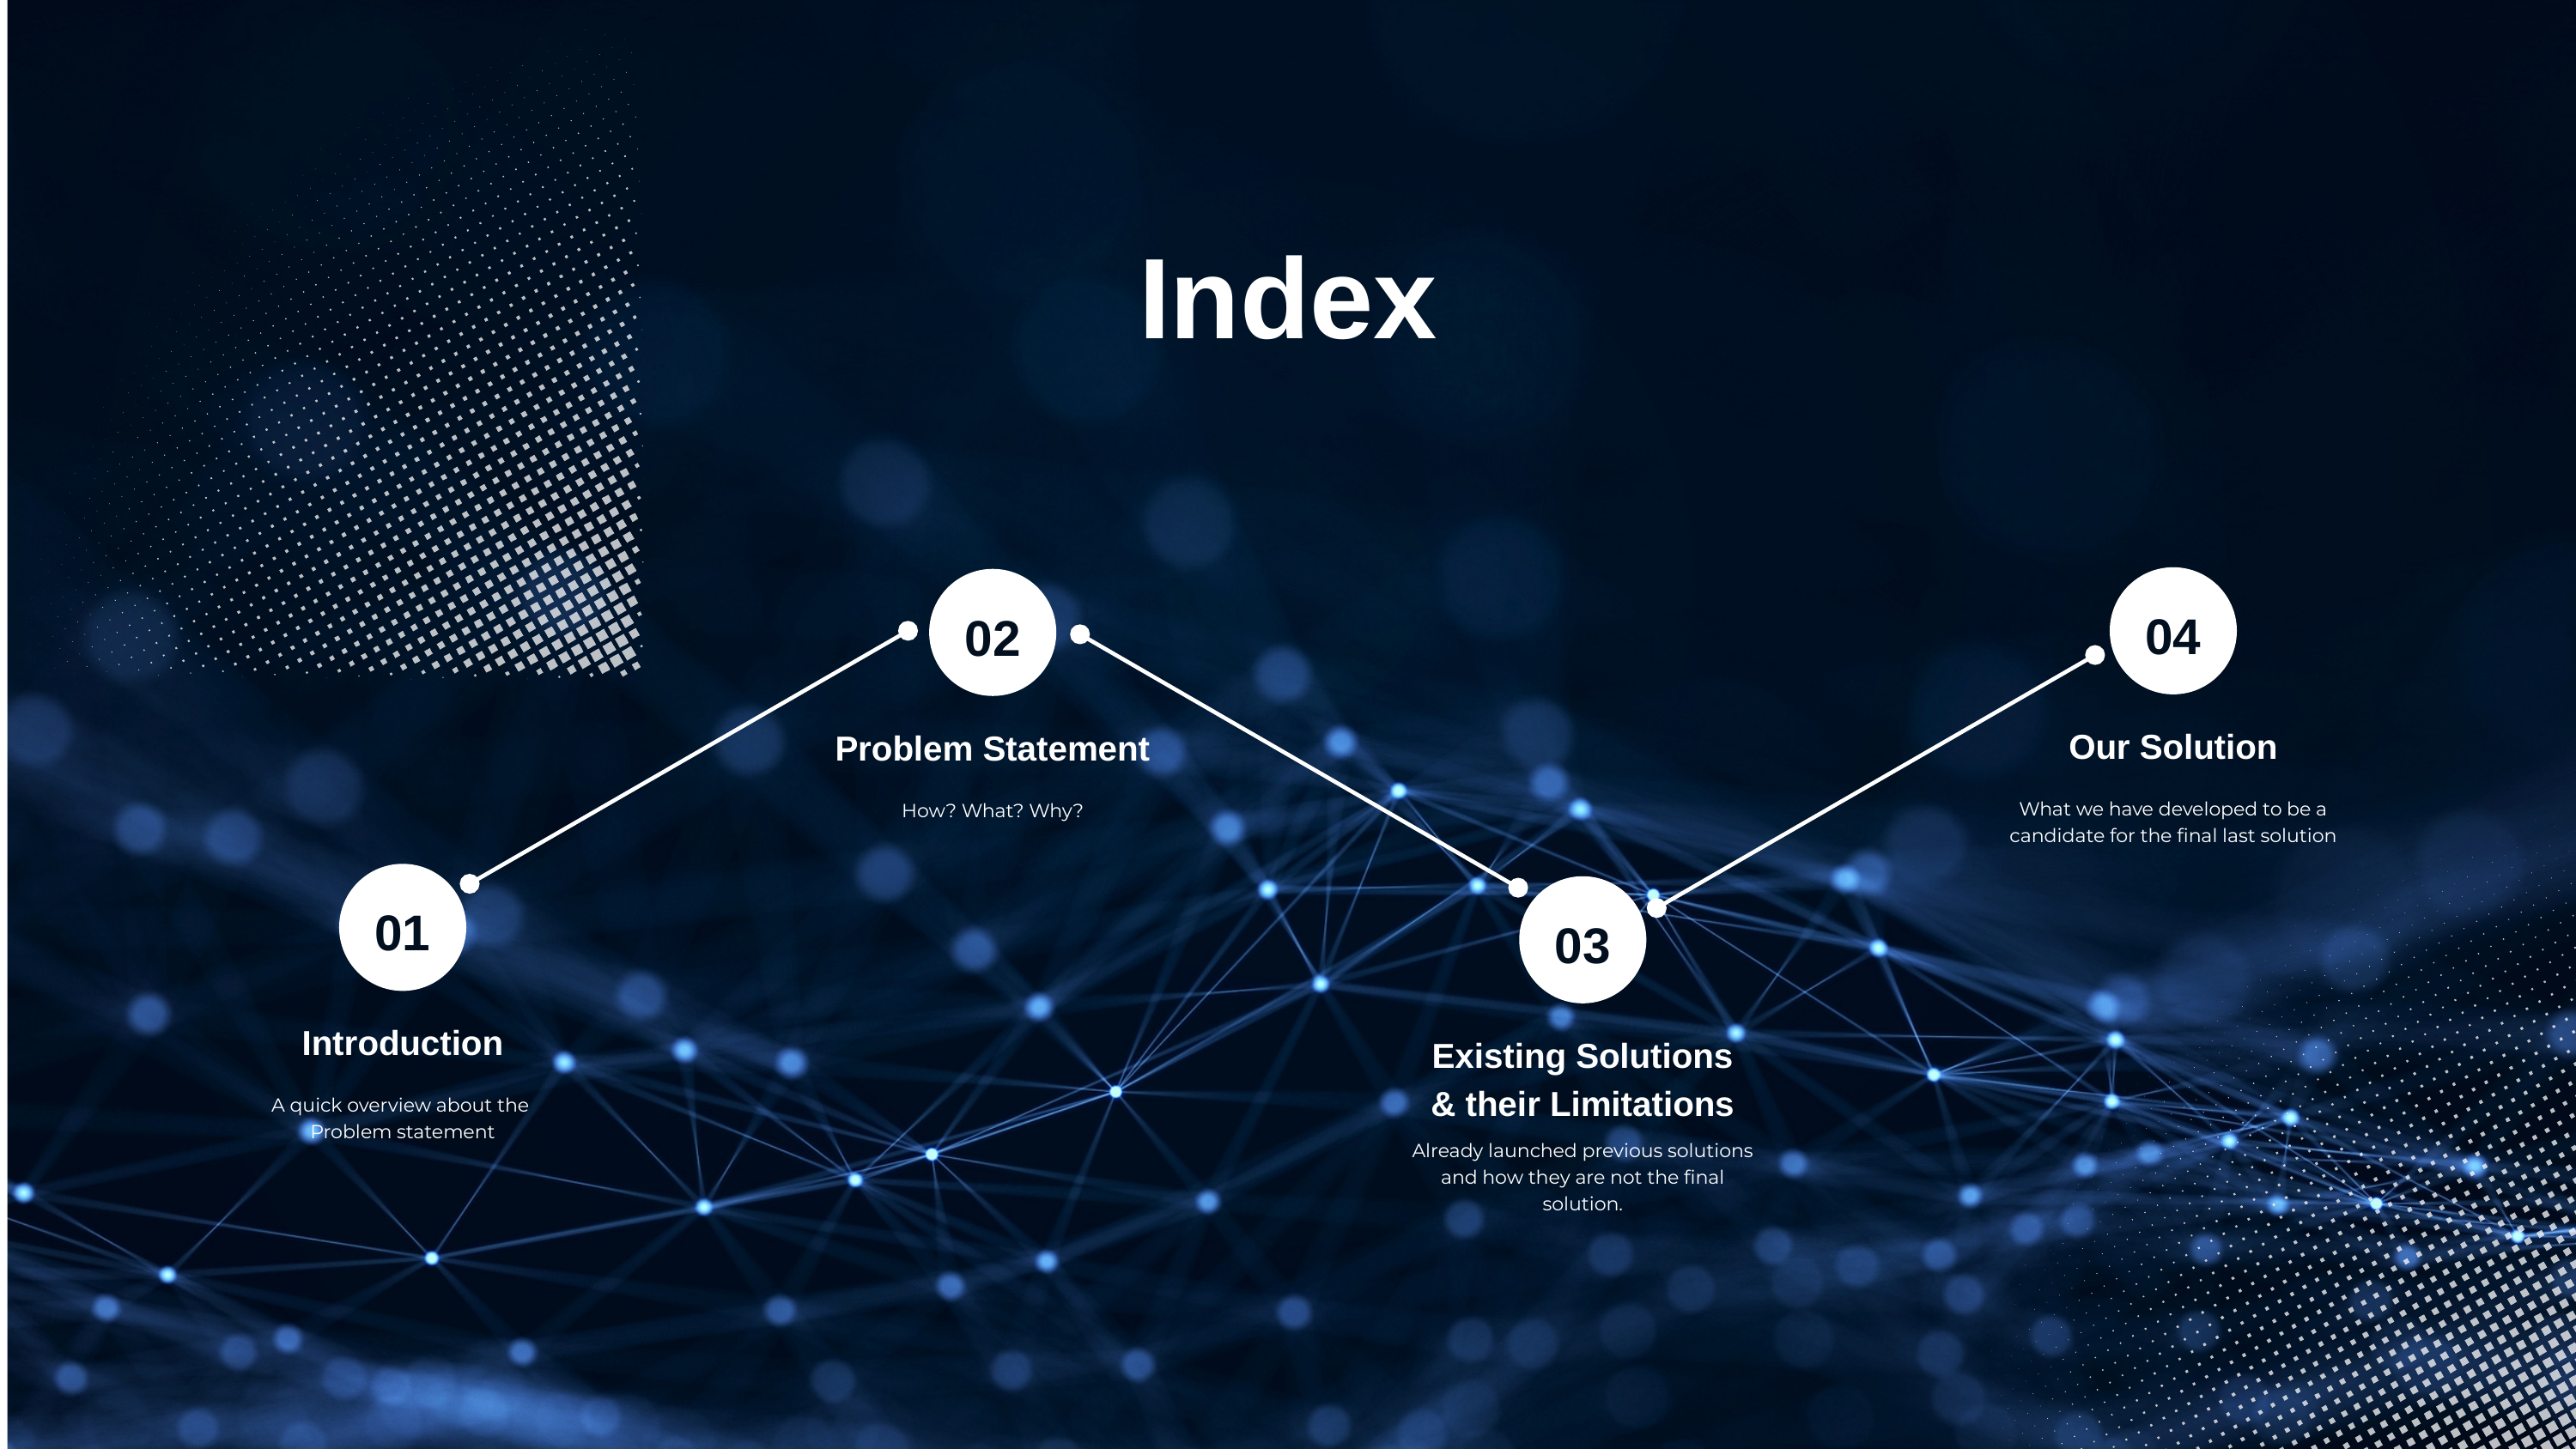

Index

04
02

Our Solution
Problem Statement

What we have developed to be a candidate for the final last solution
How? What? Why?

01
03
Introduction
Existing Solutions
& their Limitations
A quick overview about the
Problem statement
Already launched previous solutions and how they are not the final solution.